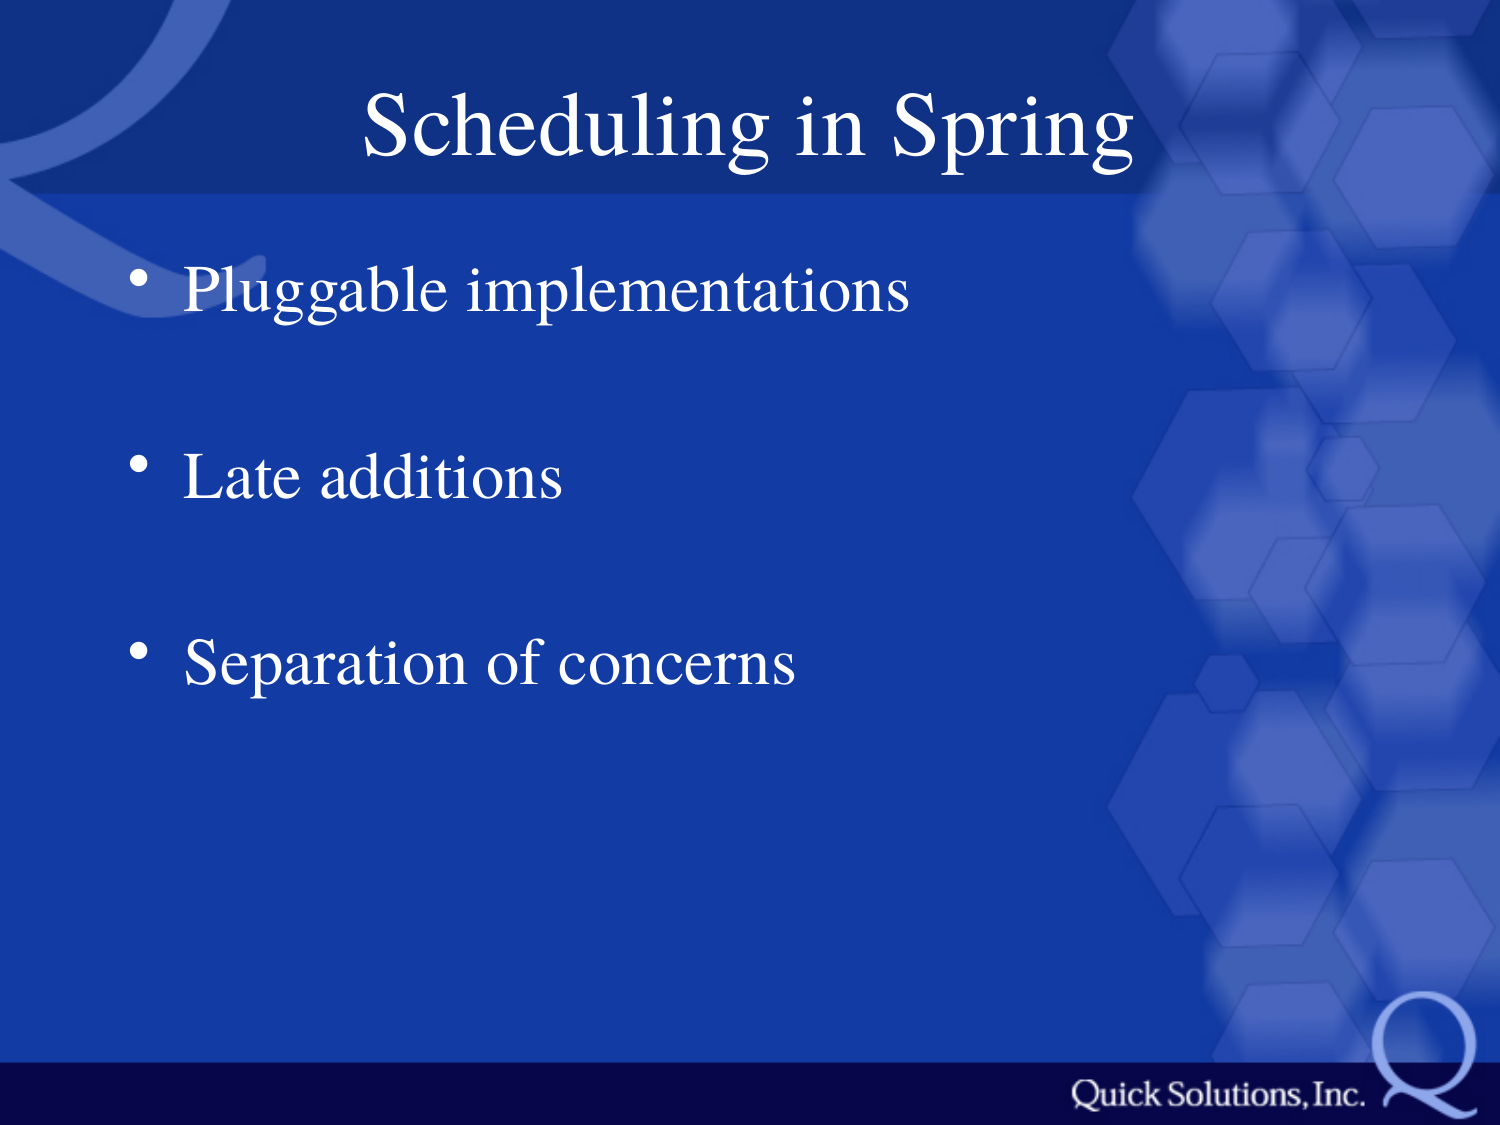

# Scheduling in Spring
Pluggable implementations

Late additions

Separation of concerns